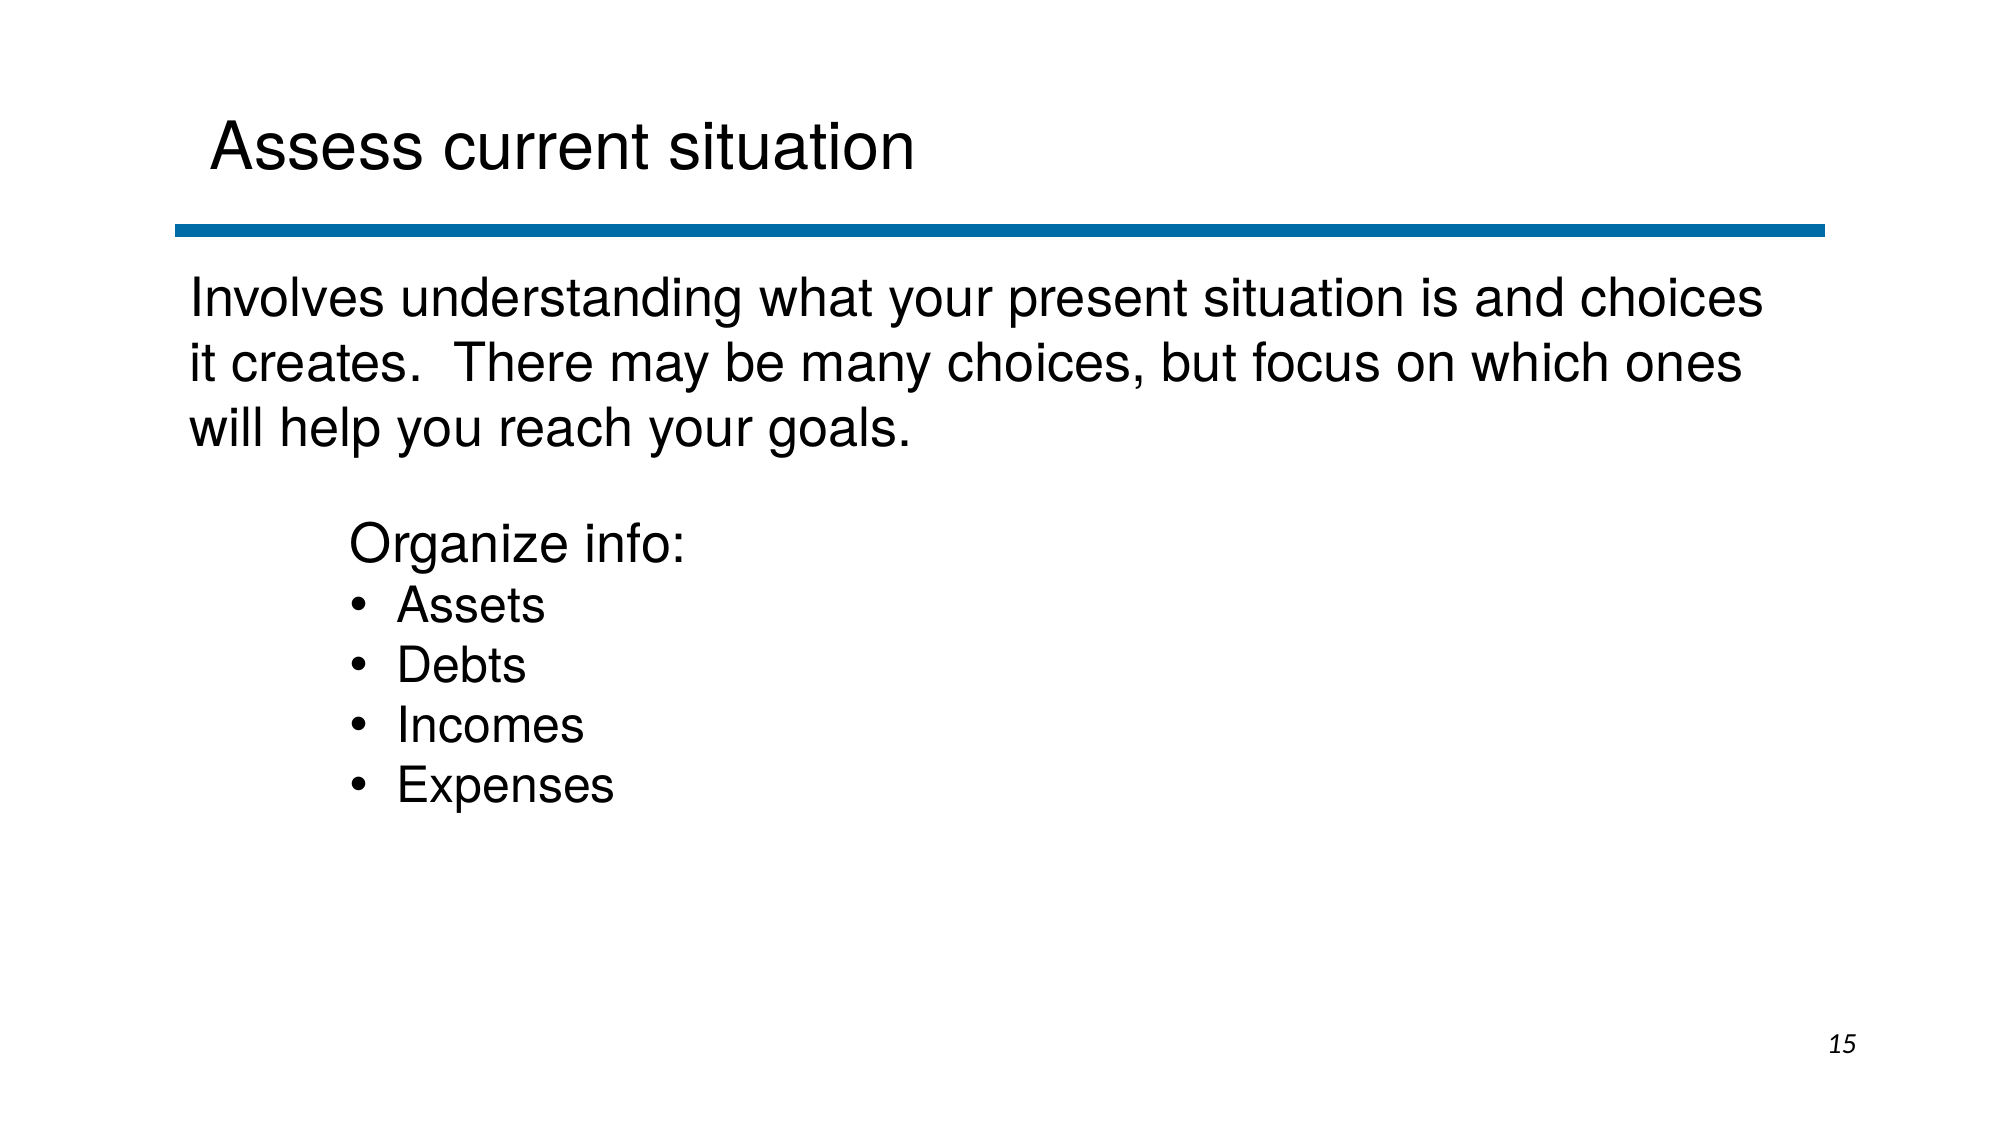

Assess current situation
Involves understanding what your present situation is and choices
it creates.  There may be many choices, but focus on which ones will help you reach your goals.
Organize info:
Assets
Debts
Incomes
Expenses